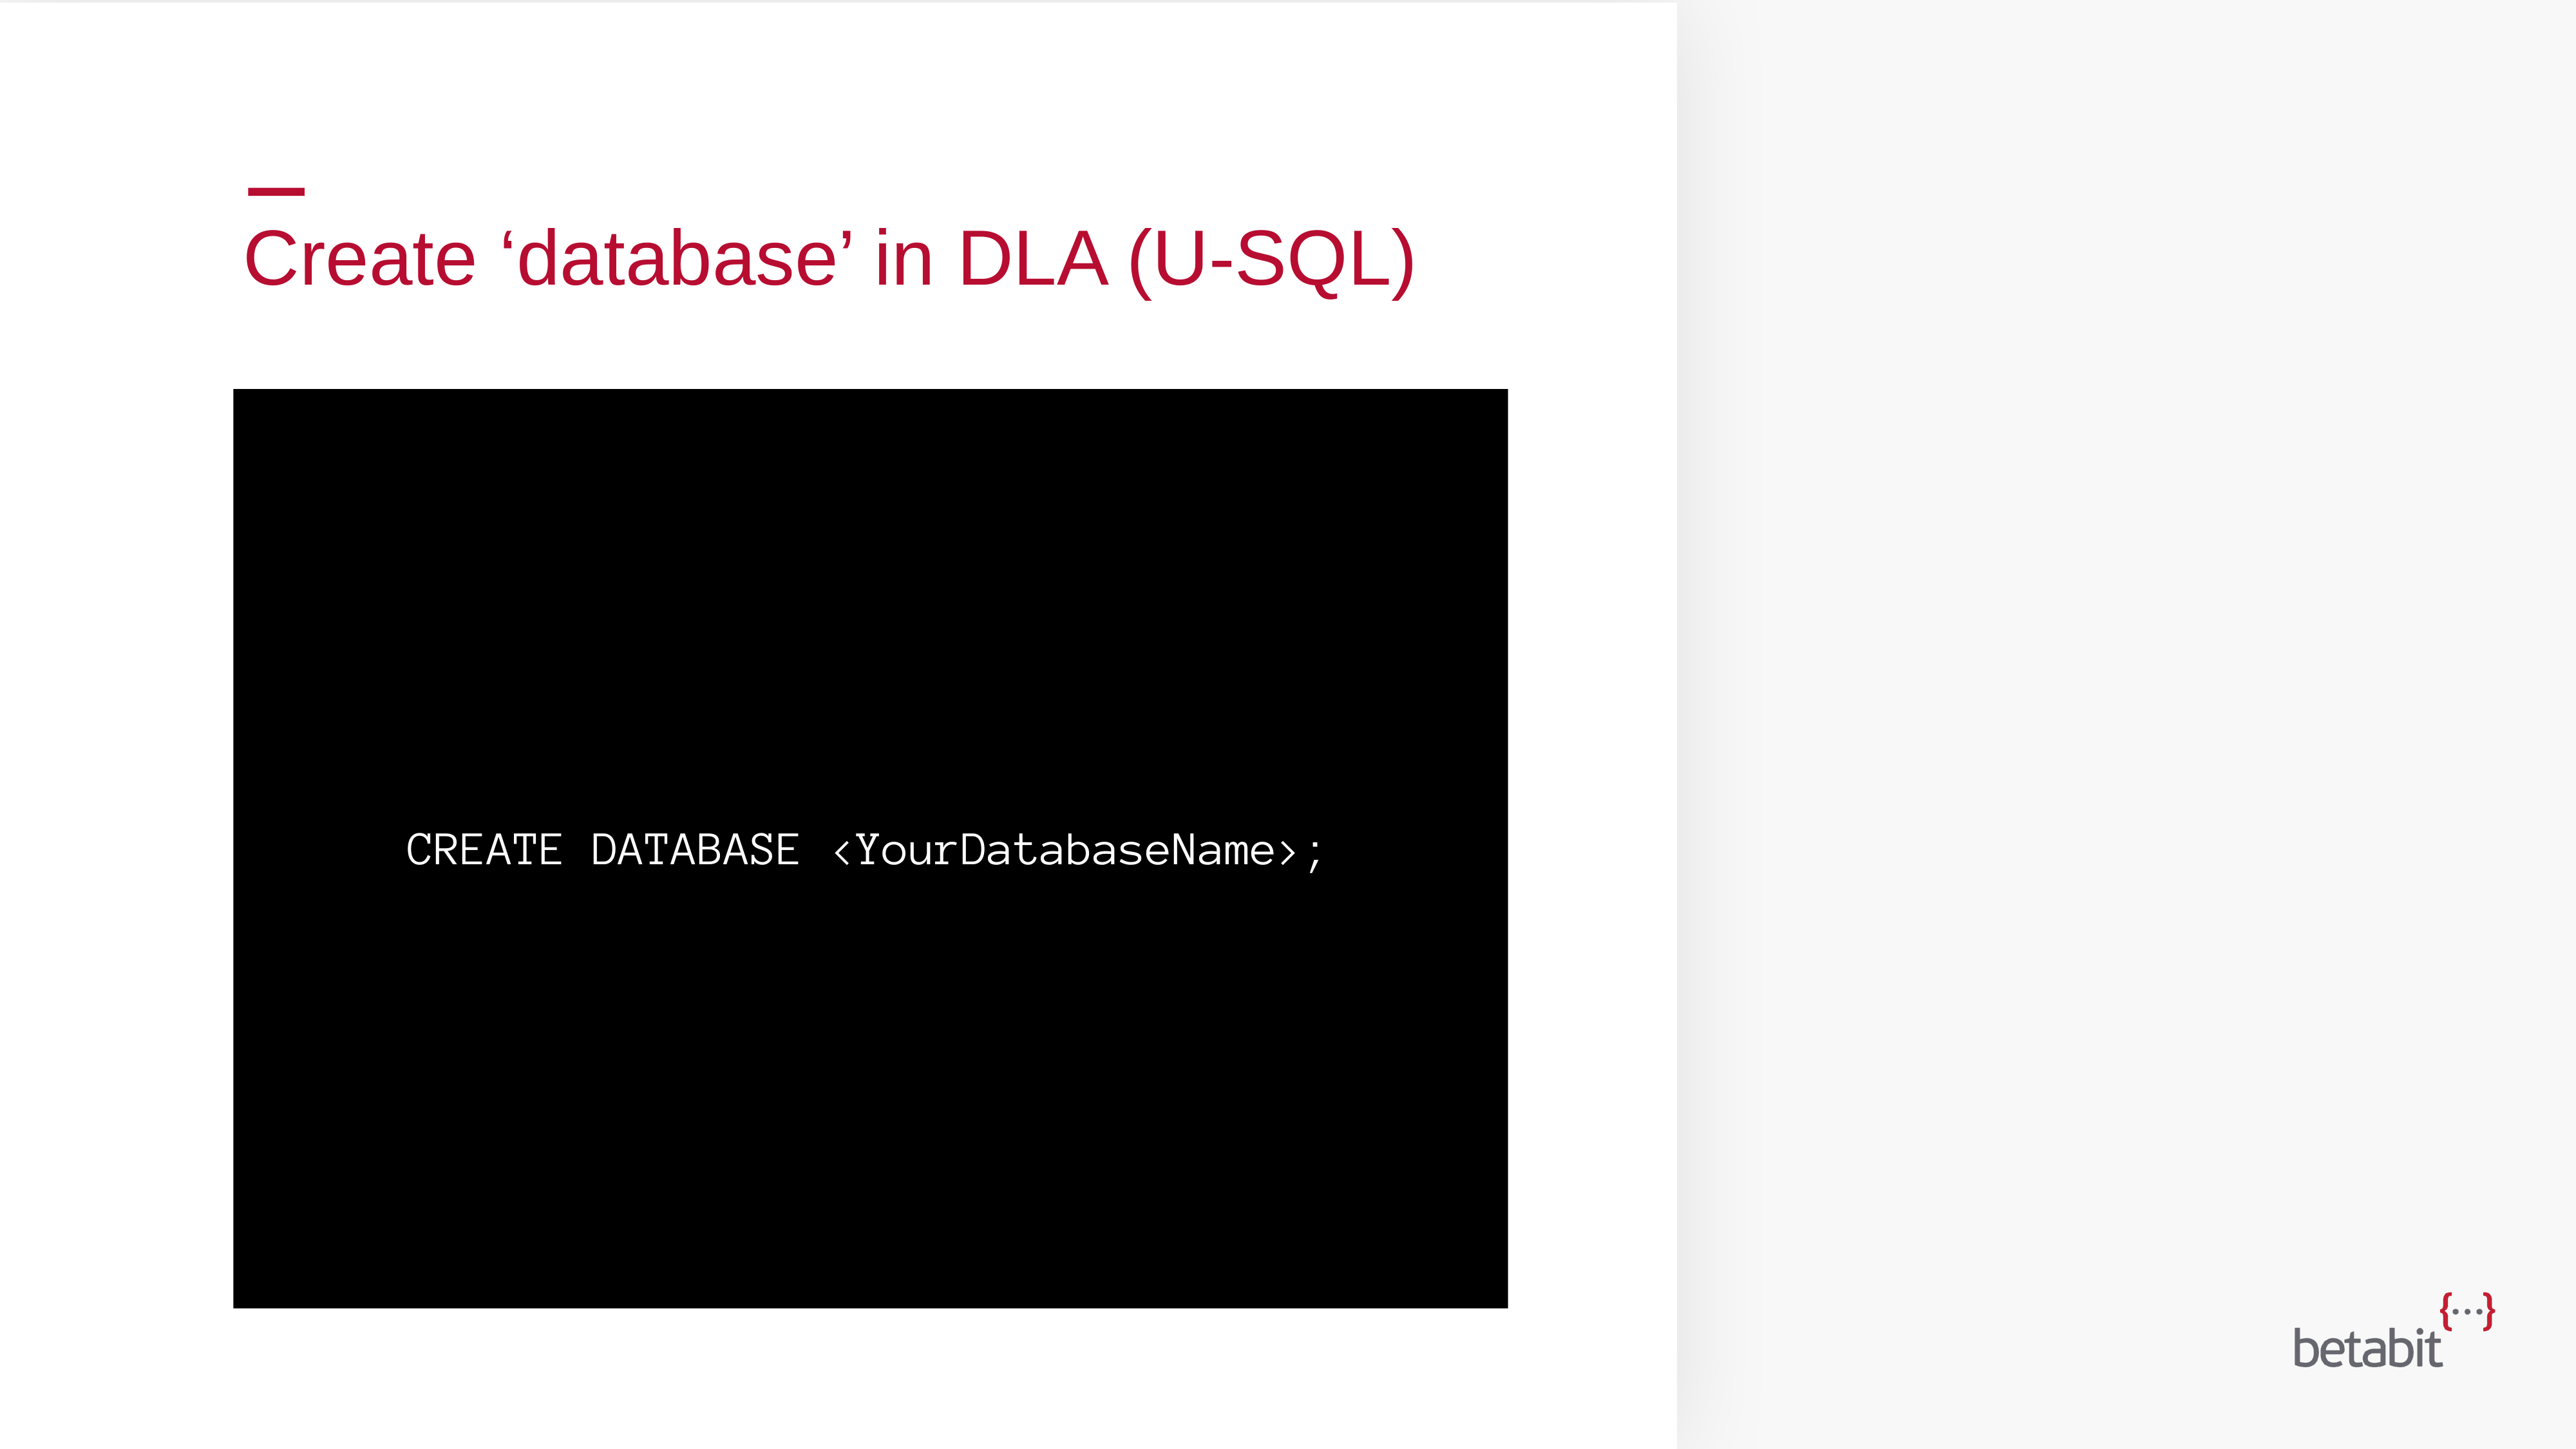

# Create ‘database’ in DLA (U-SQL)

CREATE DATABASE <YourDatabaseName>;